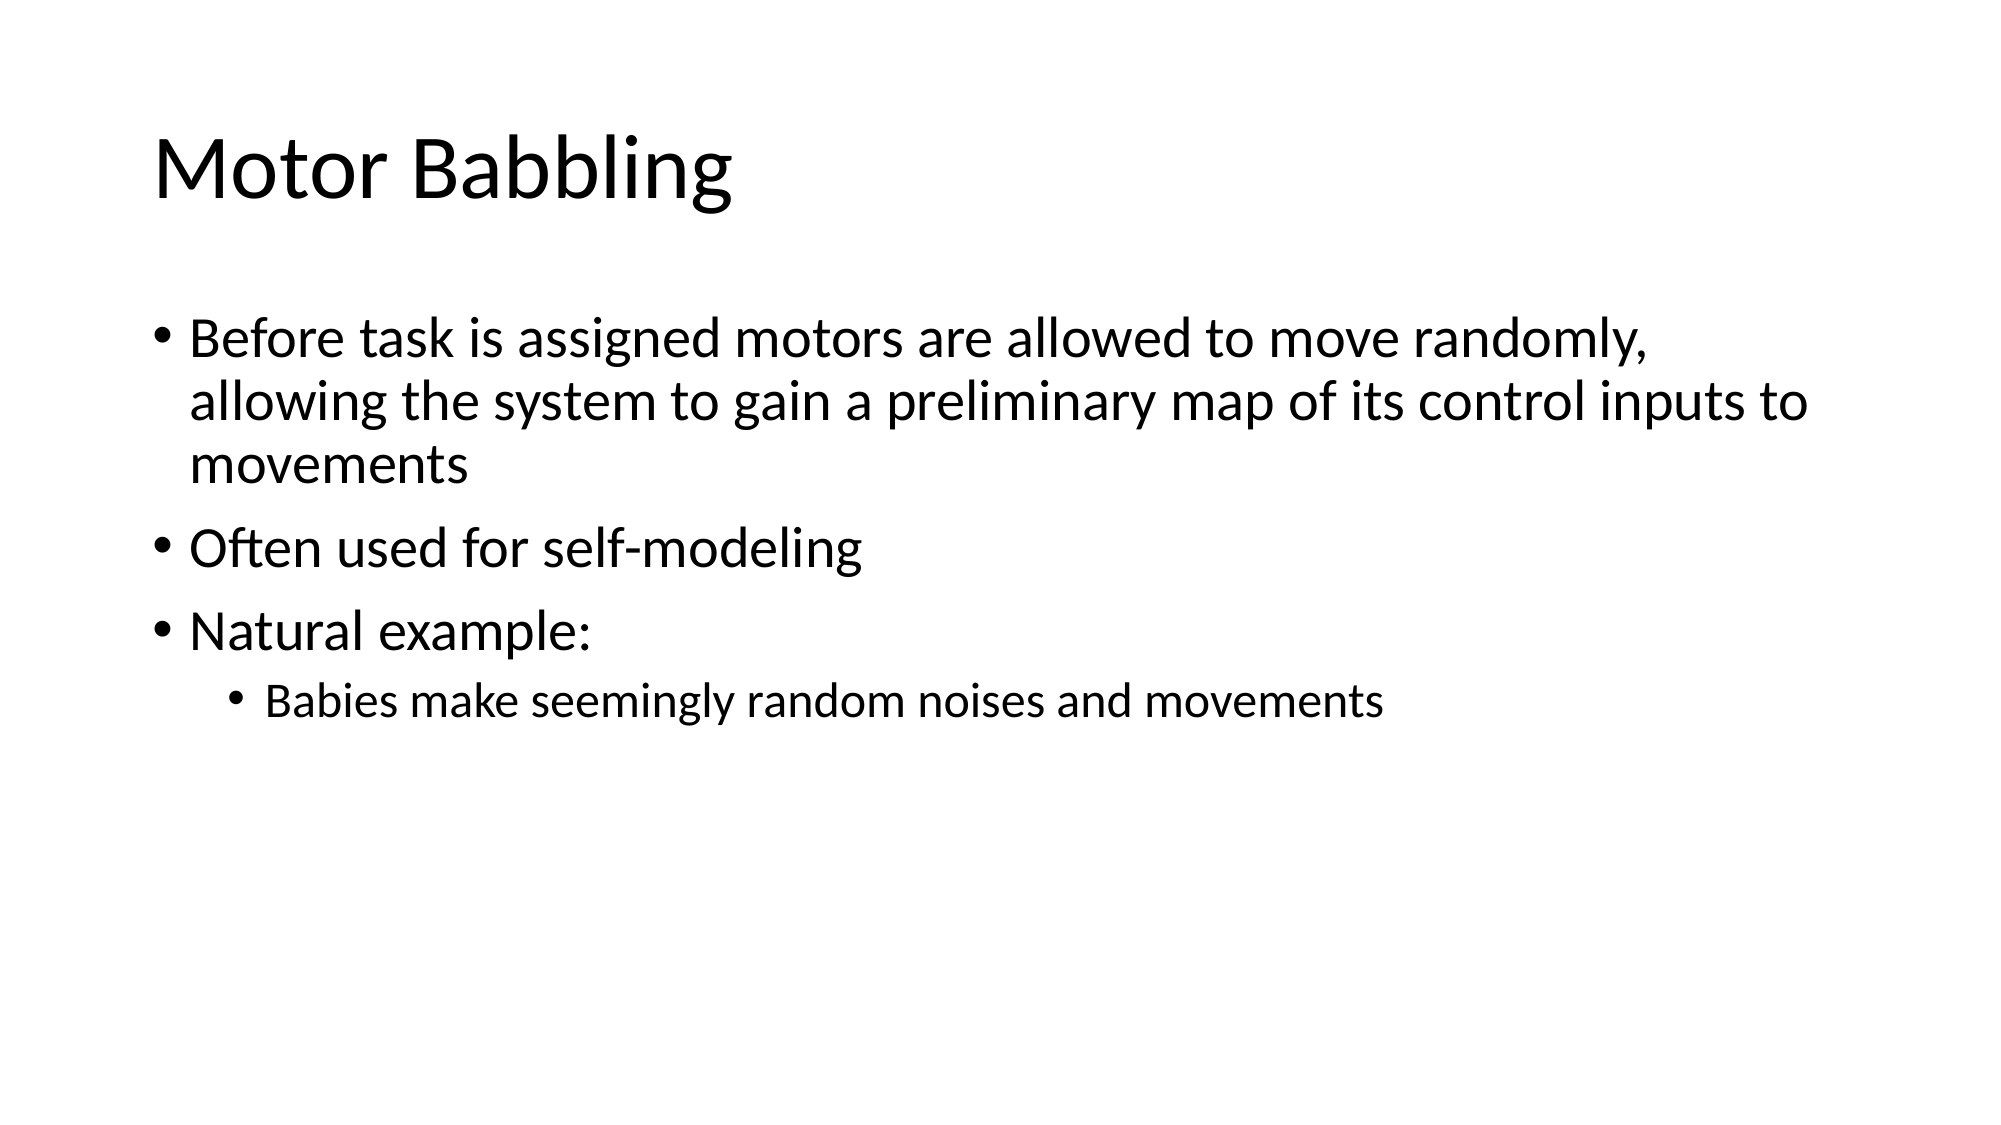

# Motor Babbling
Before task is assigned motors are allowed to move randomly, allowing the system to gain a preliminary map of its control inputs to movements
Often used for self-modeling
Natural example:
Babies make seemingly random noises and movements